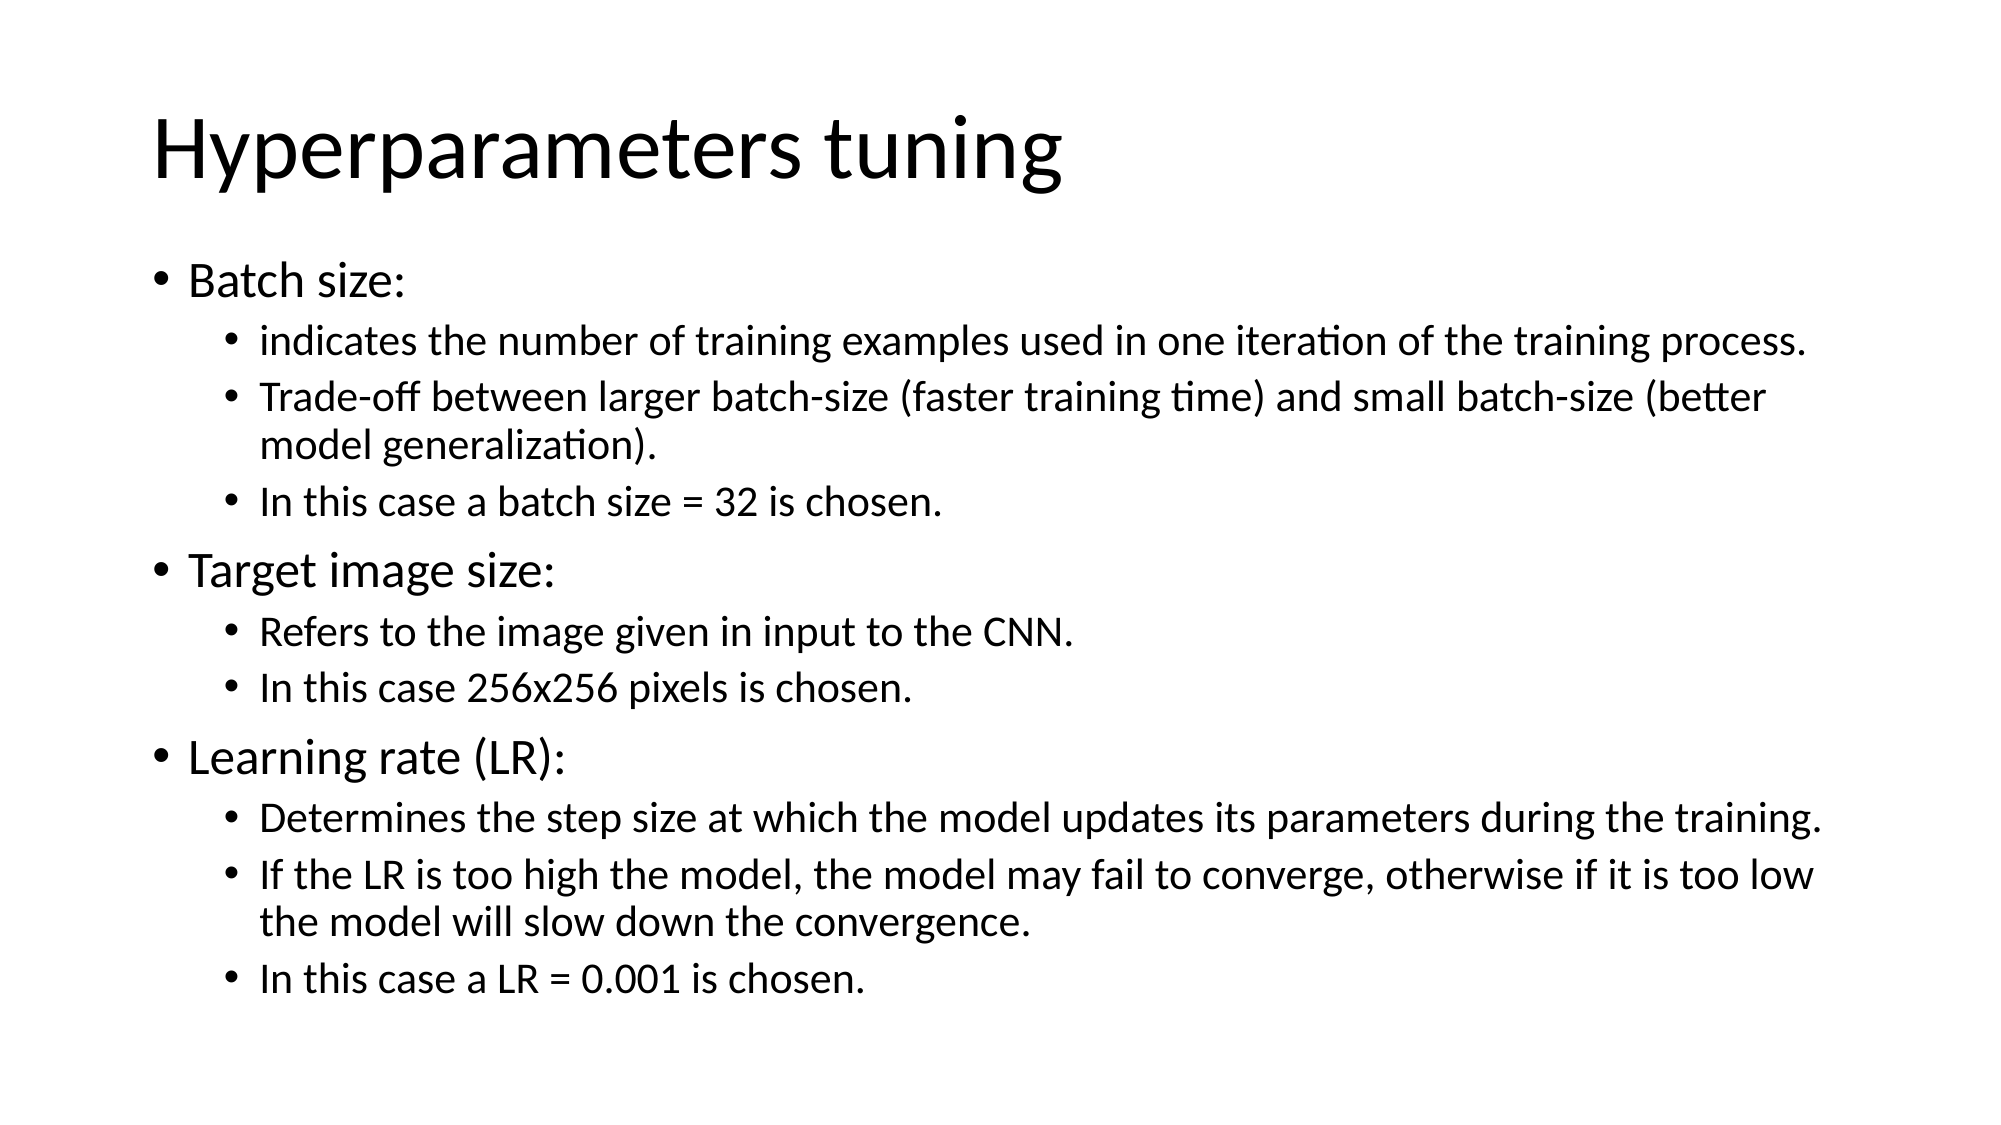

# Hyperparameters tuning
Batch size:
indicates the number of training examples used in one iteration of the training process.
Trade-off between larger batch-size (faster training time) and small batch-size (better model generalization).
In this case a batch size = 32 is chosen.
Target image size:
Refers to the image given in input to the CNN.
In this case 256x256 pixels is chosen.
Learning rate (LR):
Determines the step size at which the model updates its parameters during the training.
If the LR is too high the model, the model may fail to converge, otherwise if it is too low the model will slow down the convergence.
In this case a LR = 0.001 is chosen.